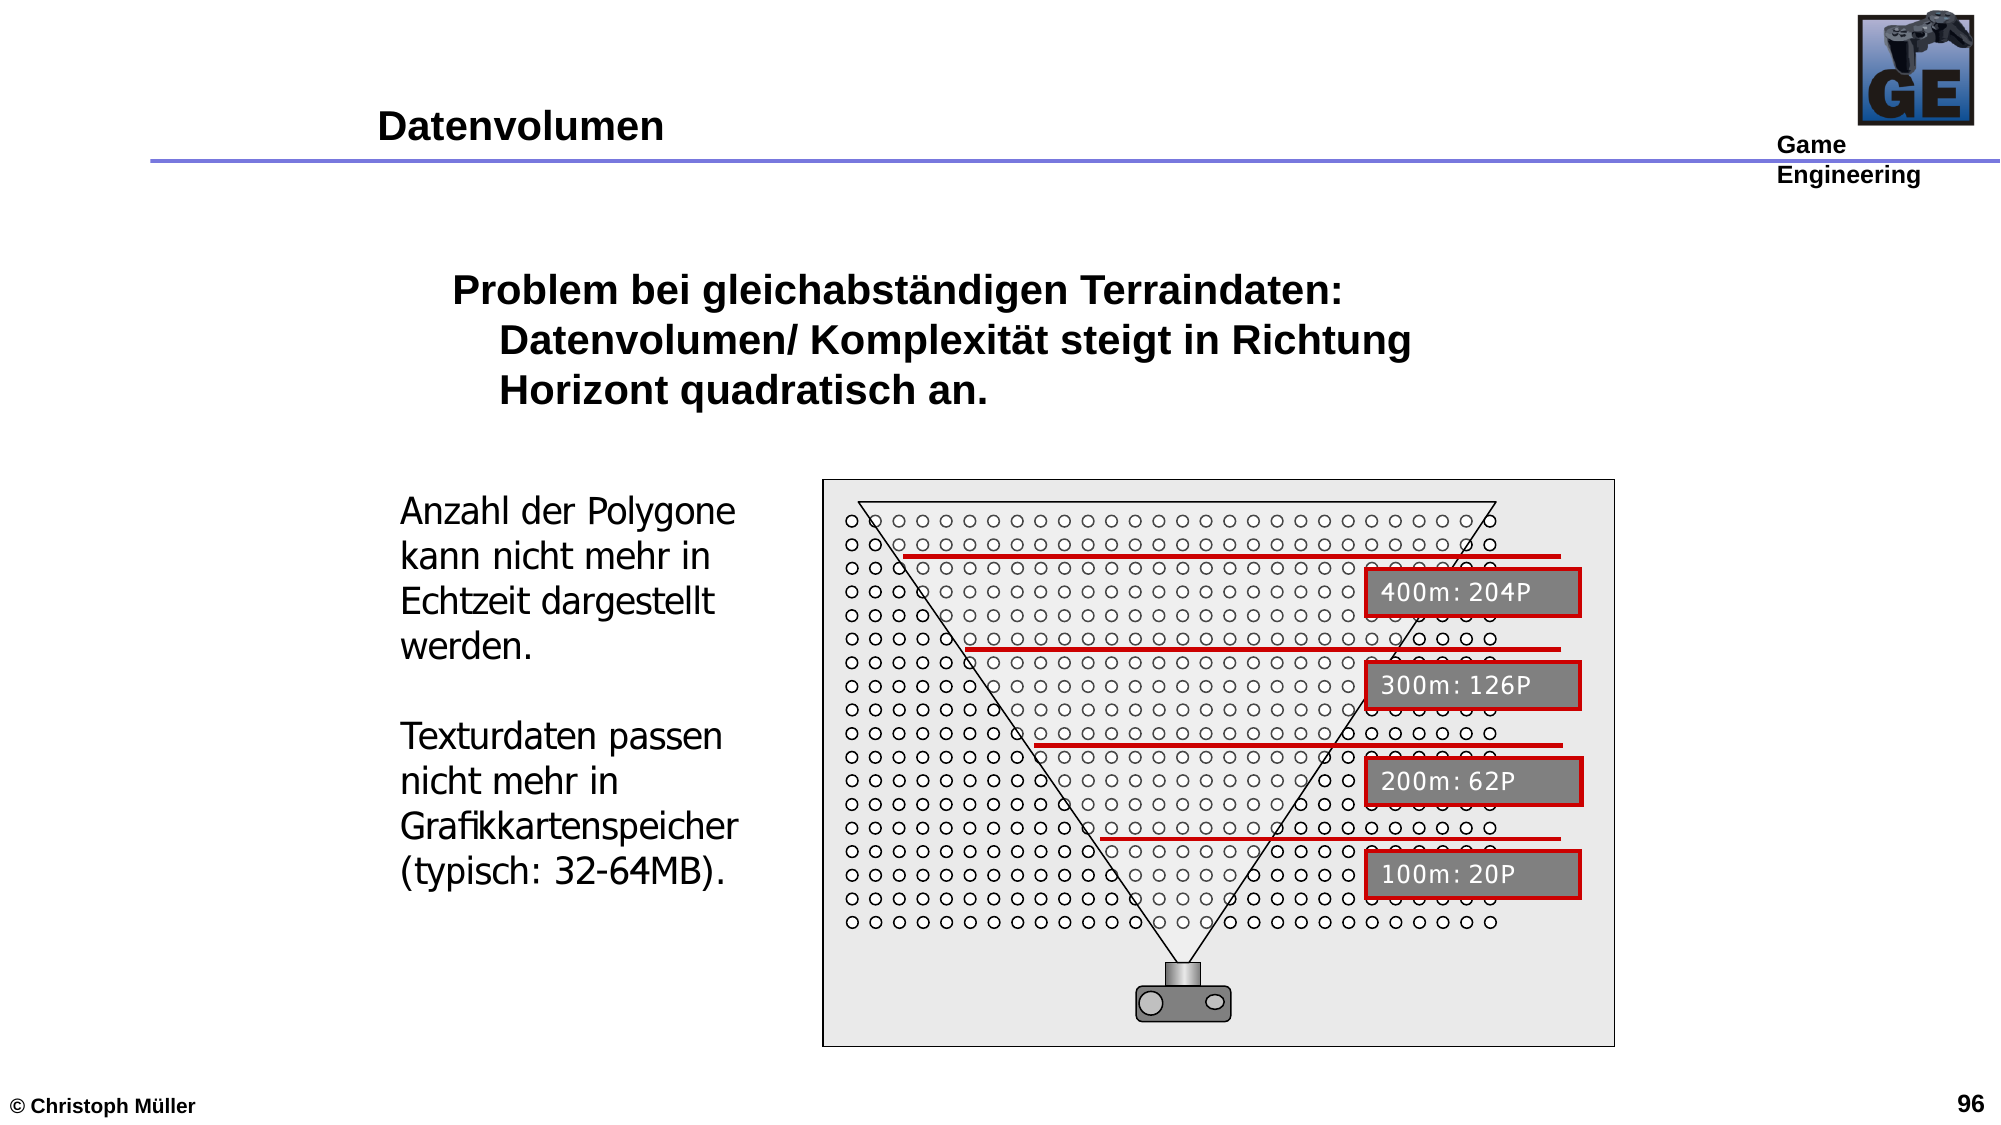

# Datenvolumen
Problem bei gleichabständigen Terraindaten: Datenvolumen/ Komplexität steigt in Richtung Horizont quadratisch an.

Anzahl der Polygone kann nicht mehr in Echtzeit dargestellt werden.

Texturdaten passen nicht mehr in Grafikkartenspeicher (typisch: 32-64MB).

400m: 204P
300m: 126P
200m: 62P
100m: 20P